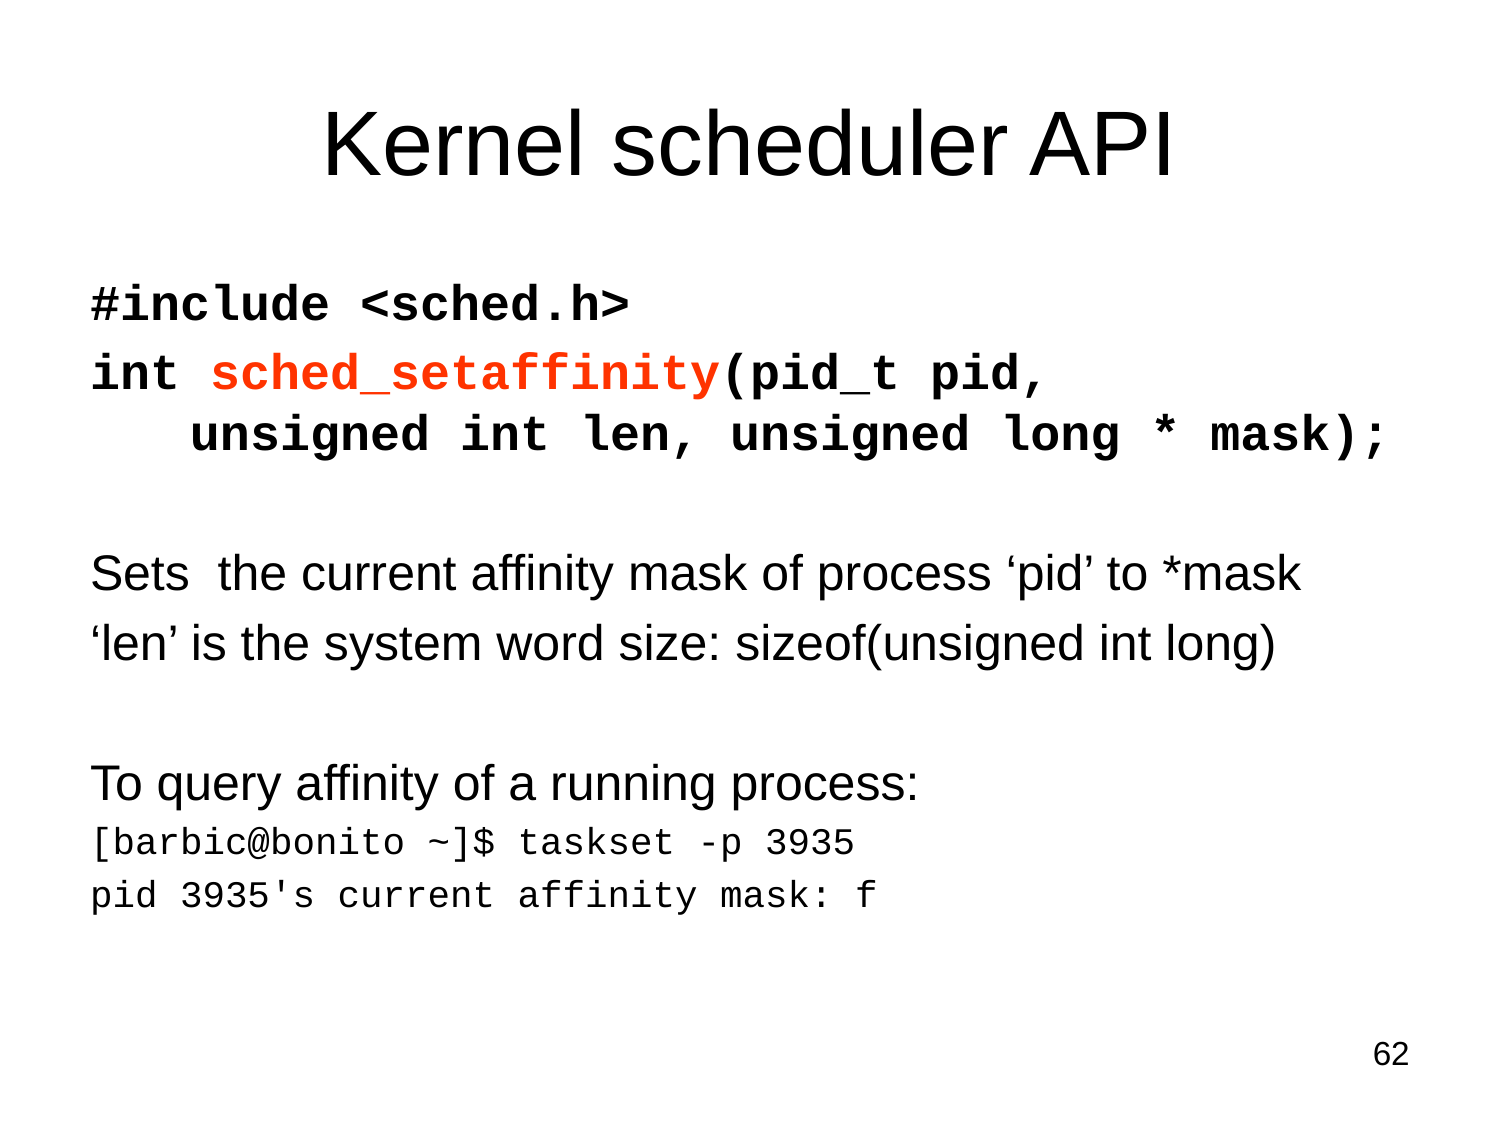

# Kernel scheduler API
#include <sched.h>
int sched_setaffinity(pid_t pid,
unsigned int len, unsigned long * mask);

Sets  the current affinity mask of process ‘pid’ to *mask
‘len’ is the system word size: sizeof(unsigned int long)

To query affinity of a running process:
[barbic@bonito ~]$ taskset -p 3935
pid 3935's current affinity mask: f

62